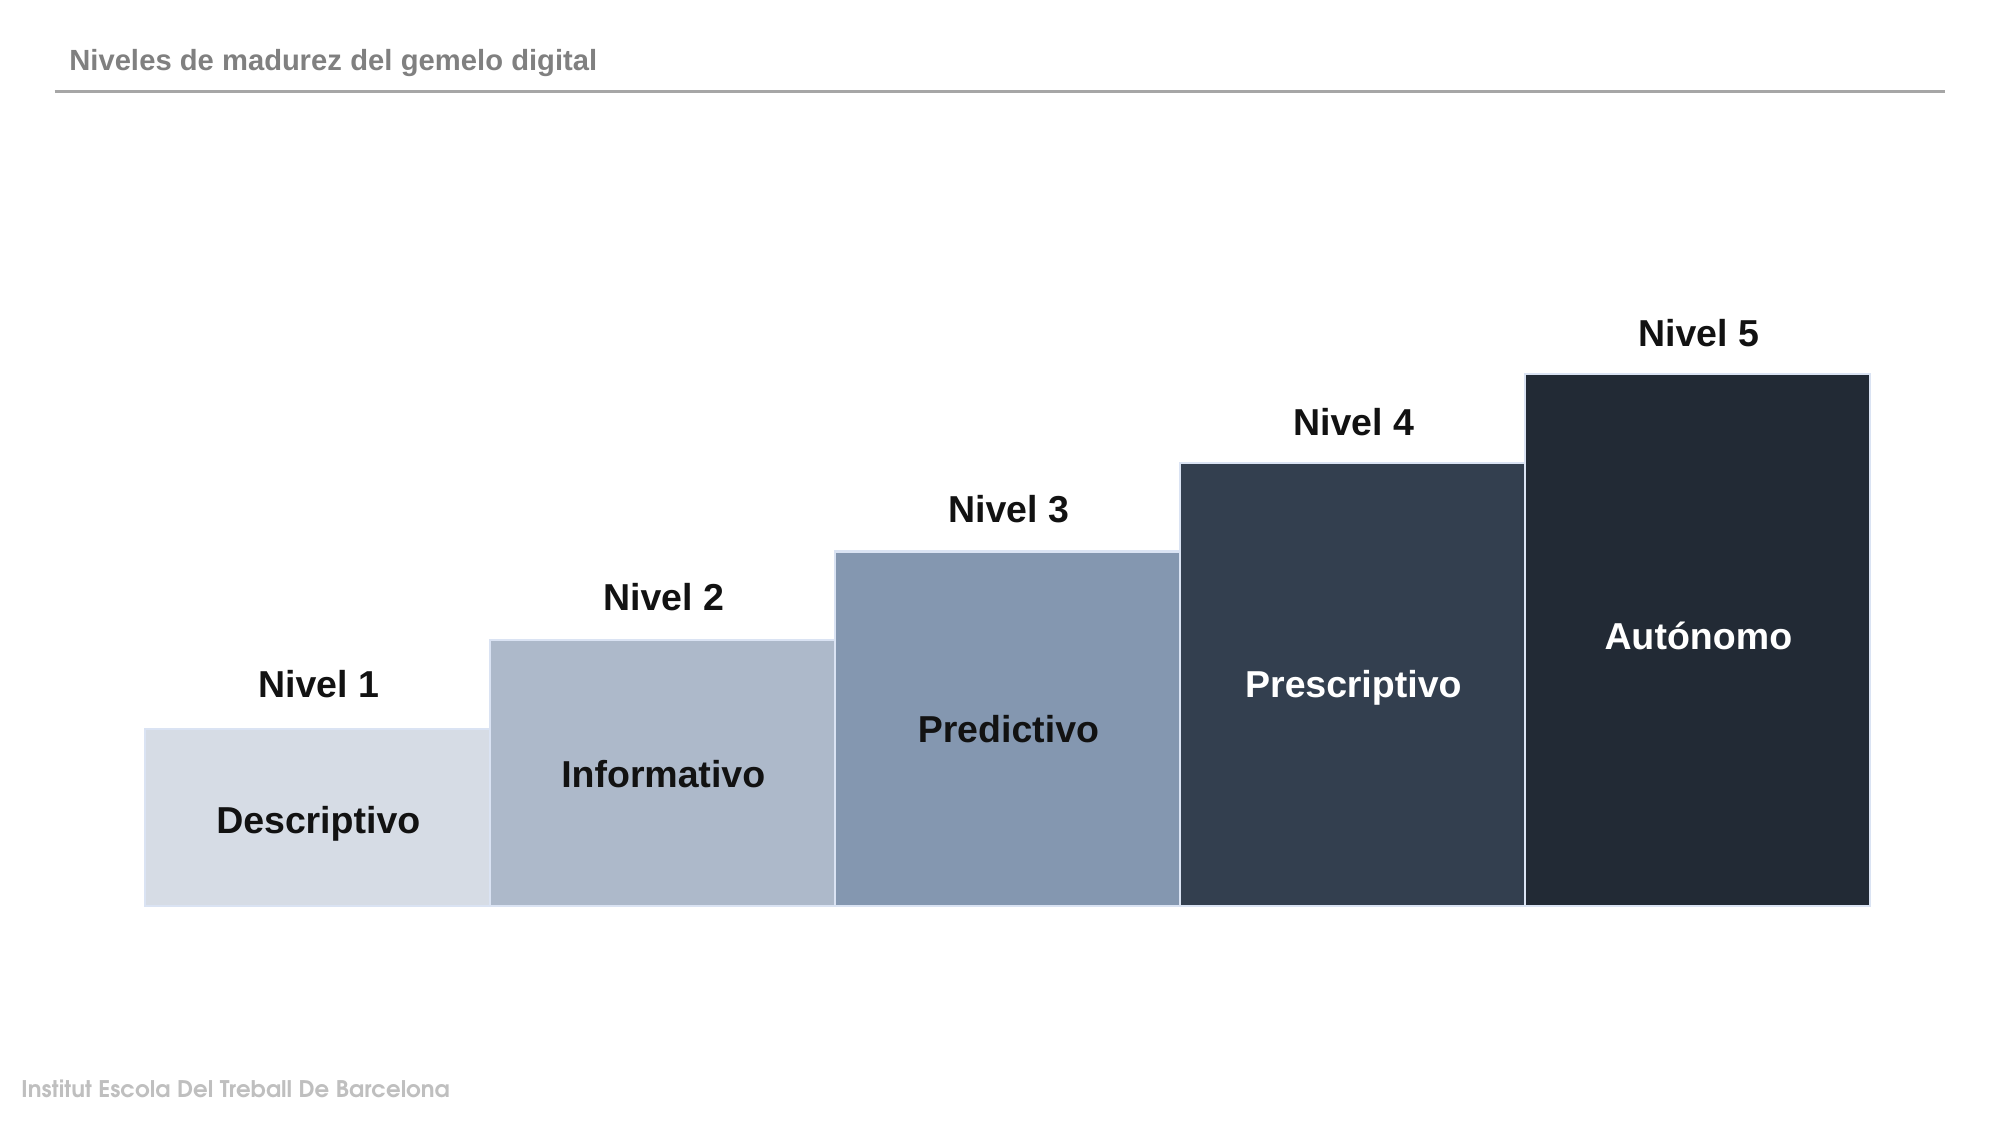

Niveles de madurez del gemelo digital
Nivel 5

Nivel 4

Nivel 3

Nivel 2
Autónomo

Nivel 1
Prescriptivo
Predictivo

Informativo
Descriptivo
 Institut Escola Del Treball De Barcelona